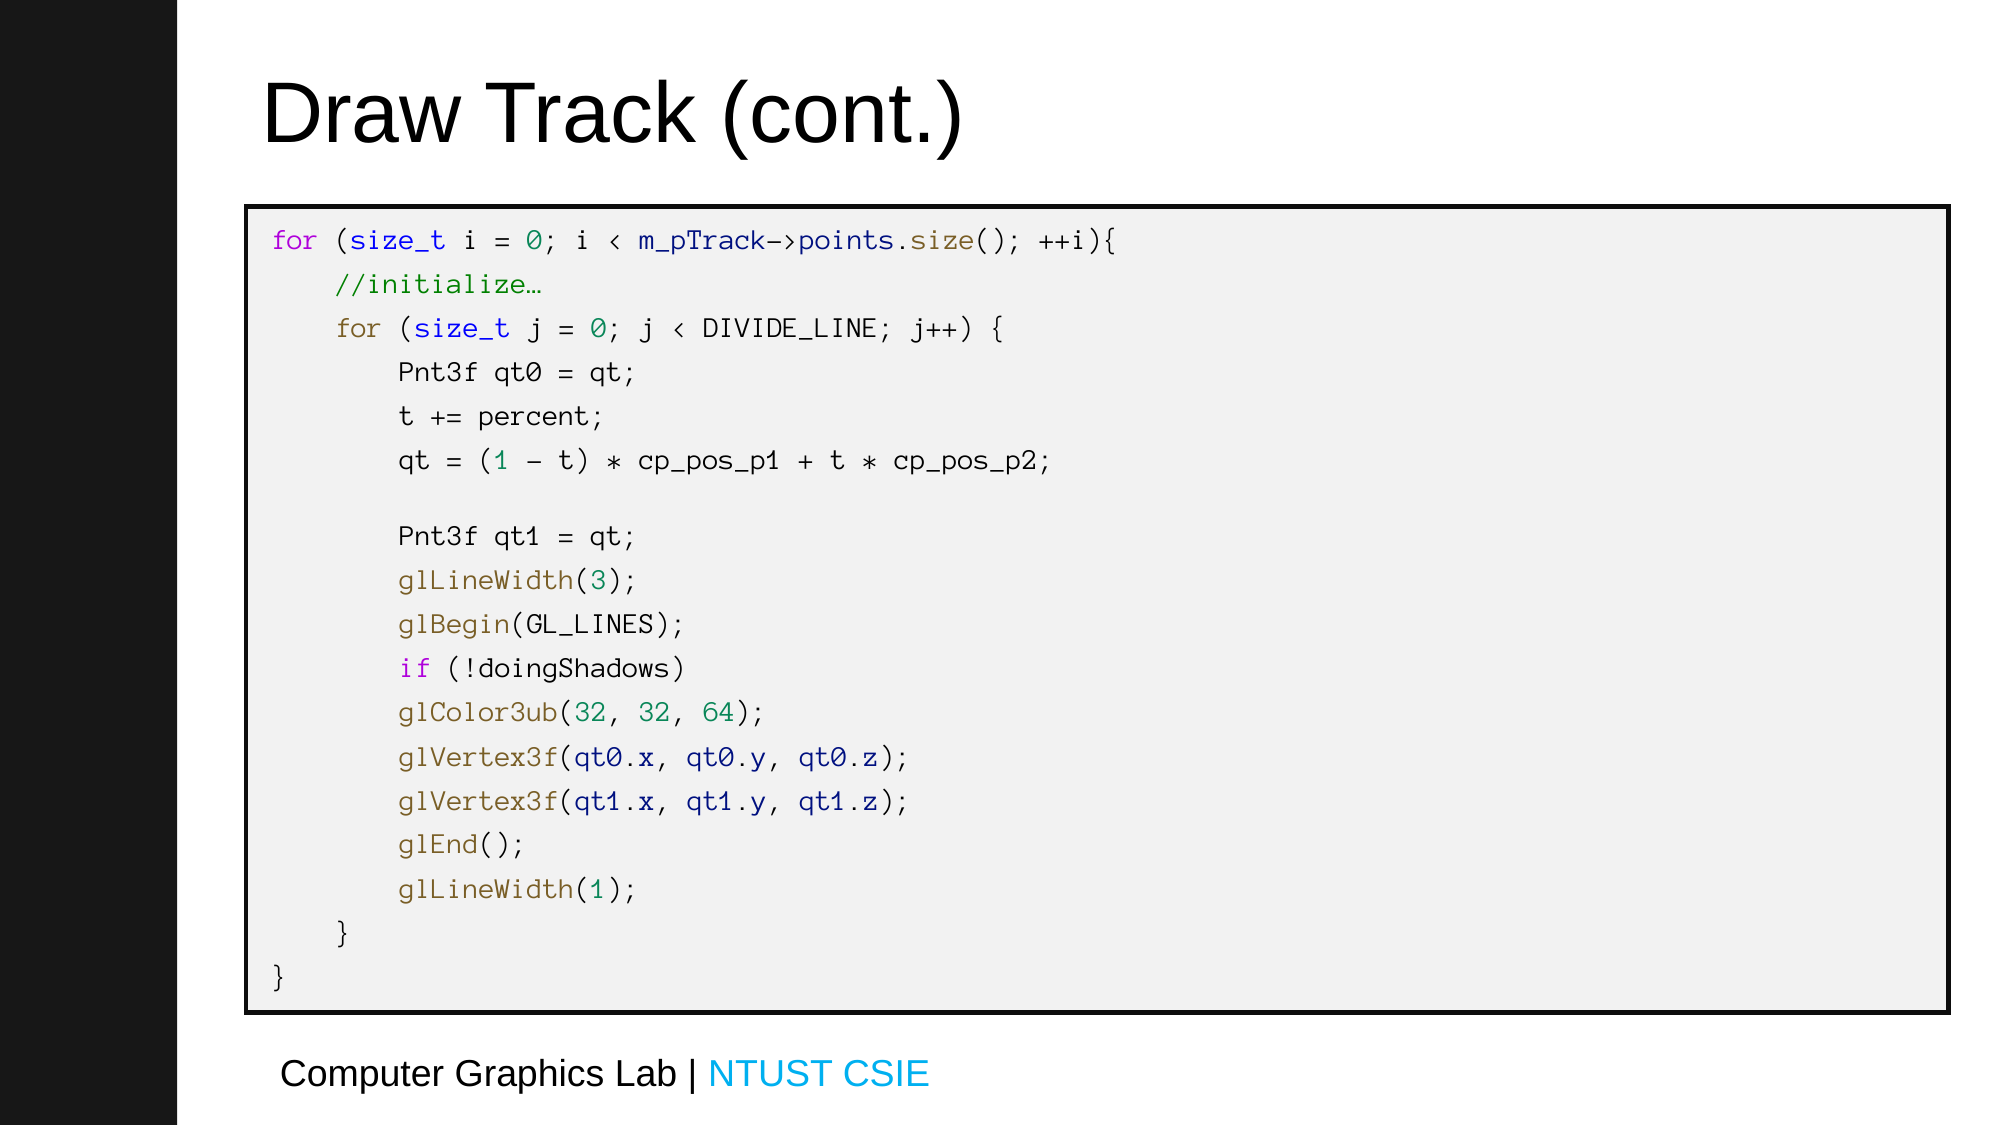

# Draw Track (cont.)
for (size_t i = 0; i < m_pTrack->points.size(); ++i){
    //initialize…
    for (size_t j = 0; j < DIVIDE_LINE; j++) {
        Pnt3f qt0 = qt;
        t += percent;
        qt = (1 - t) * cp_pos_p1 + t * cp_pos_p2;
        Pnt3f qt1 = qt;
        glLineWidth(3);
        glBegin(GL_LINES);
        if (!doingShadows)
        glColor3ub(32, 32, 64);
        glVertex3f(qt0.x, qt0.y, qt0.z);
        glVertex3f(qt1.x, qt1.y, qt1.z);
        glEnd();
        glLineWidth(1);
    }
}